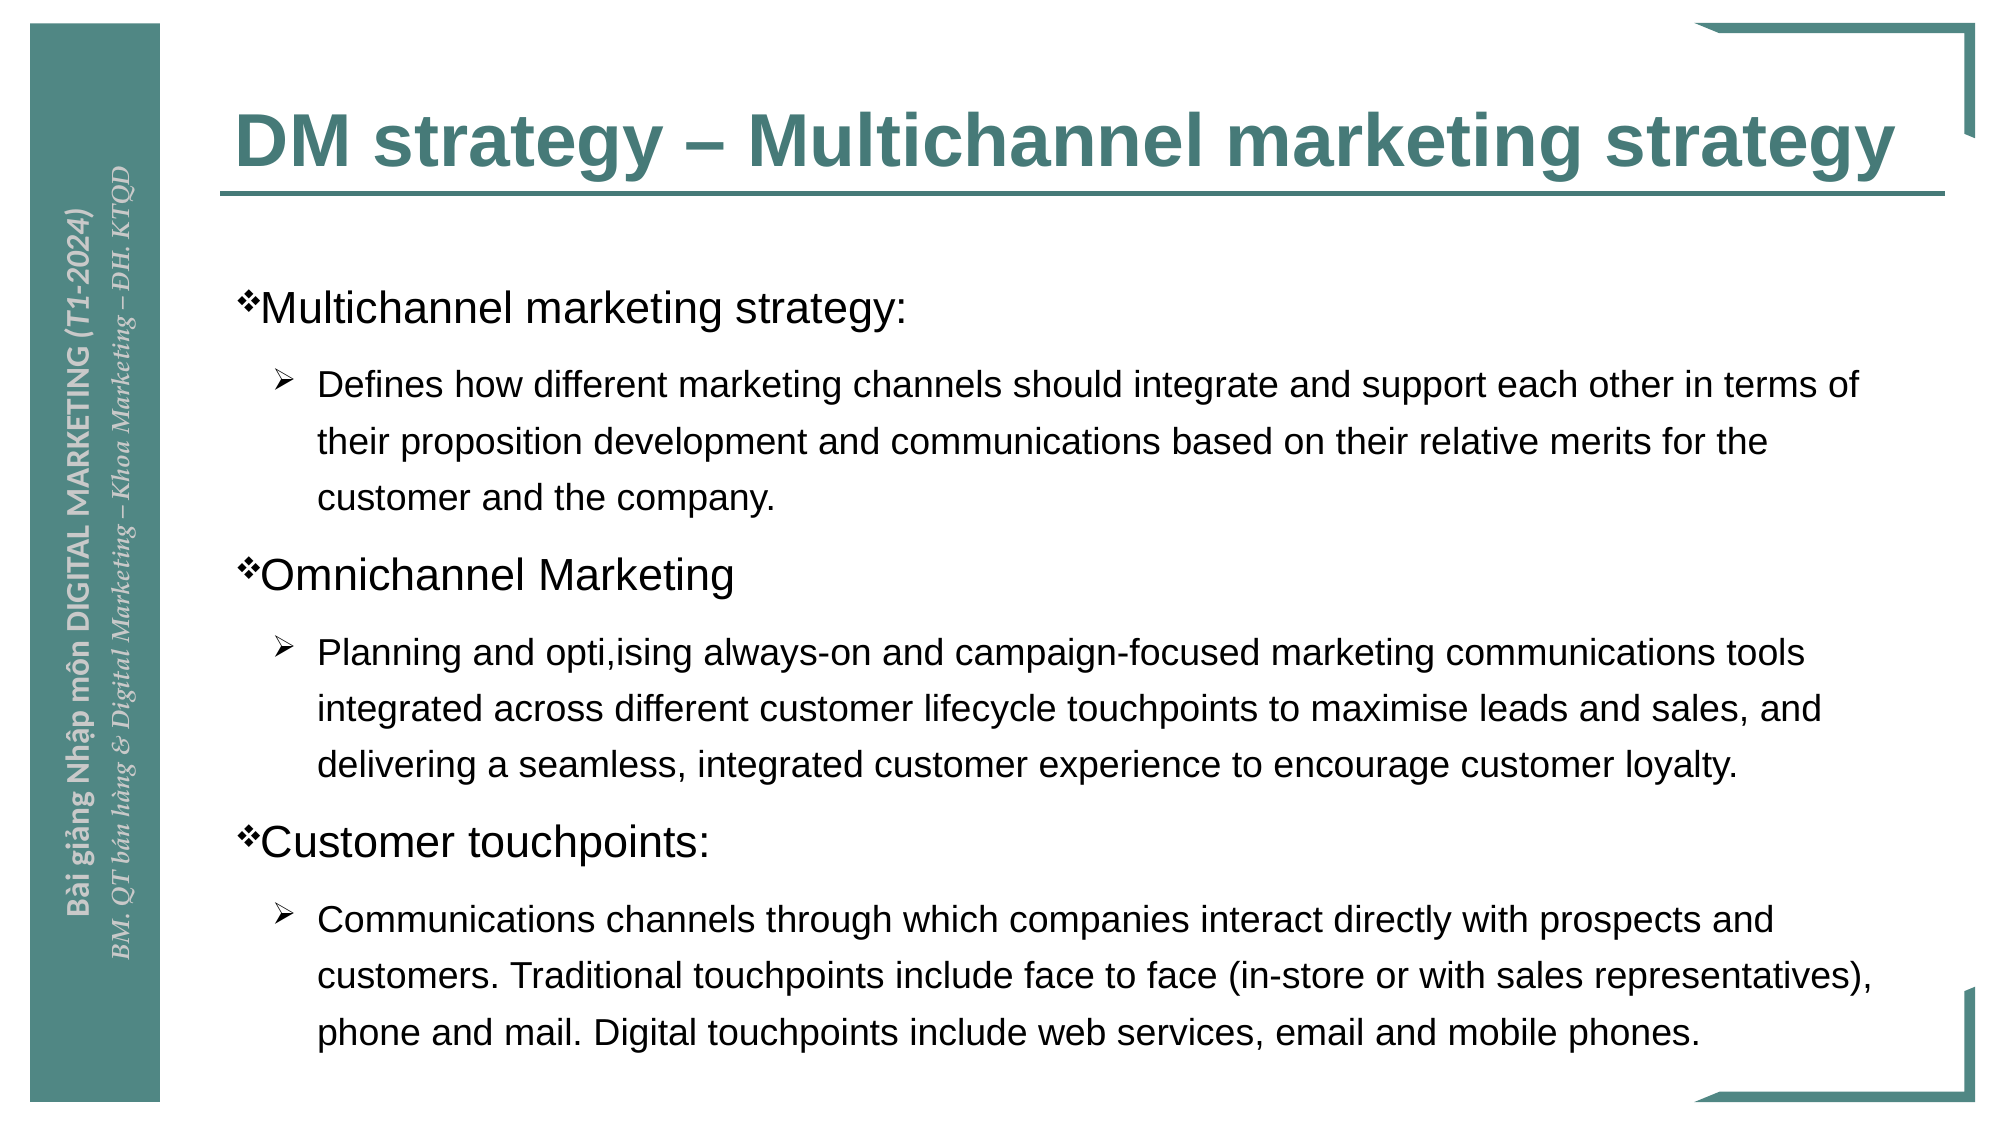

# DM strategy – Multichannel marketing strategy
Multichannel marketing strategy:
Defines how different marketing channels should integrate and support each other in terms of their proposition development and communications based on their relative merits for the customer and the company.
Omnichannel Marketing
Planning and opti,ising always-on and campaign-focused marketing communications tools integrated across different customer lifecycle touchpoints to maximise leads and sales, and delivering a seamless, integrated customer experience to encourage customer loyalty.
Customer touchpoints:
Communications channels through which companies interact directly with prospects and customers. Traditional touchpoints include face to face (in-store or with sales representatives), phone and mail. Digital touchpoints include web services, email and mobile phones.